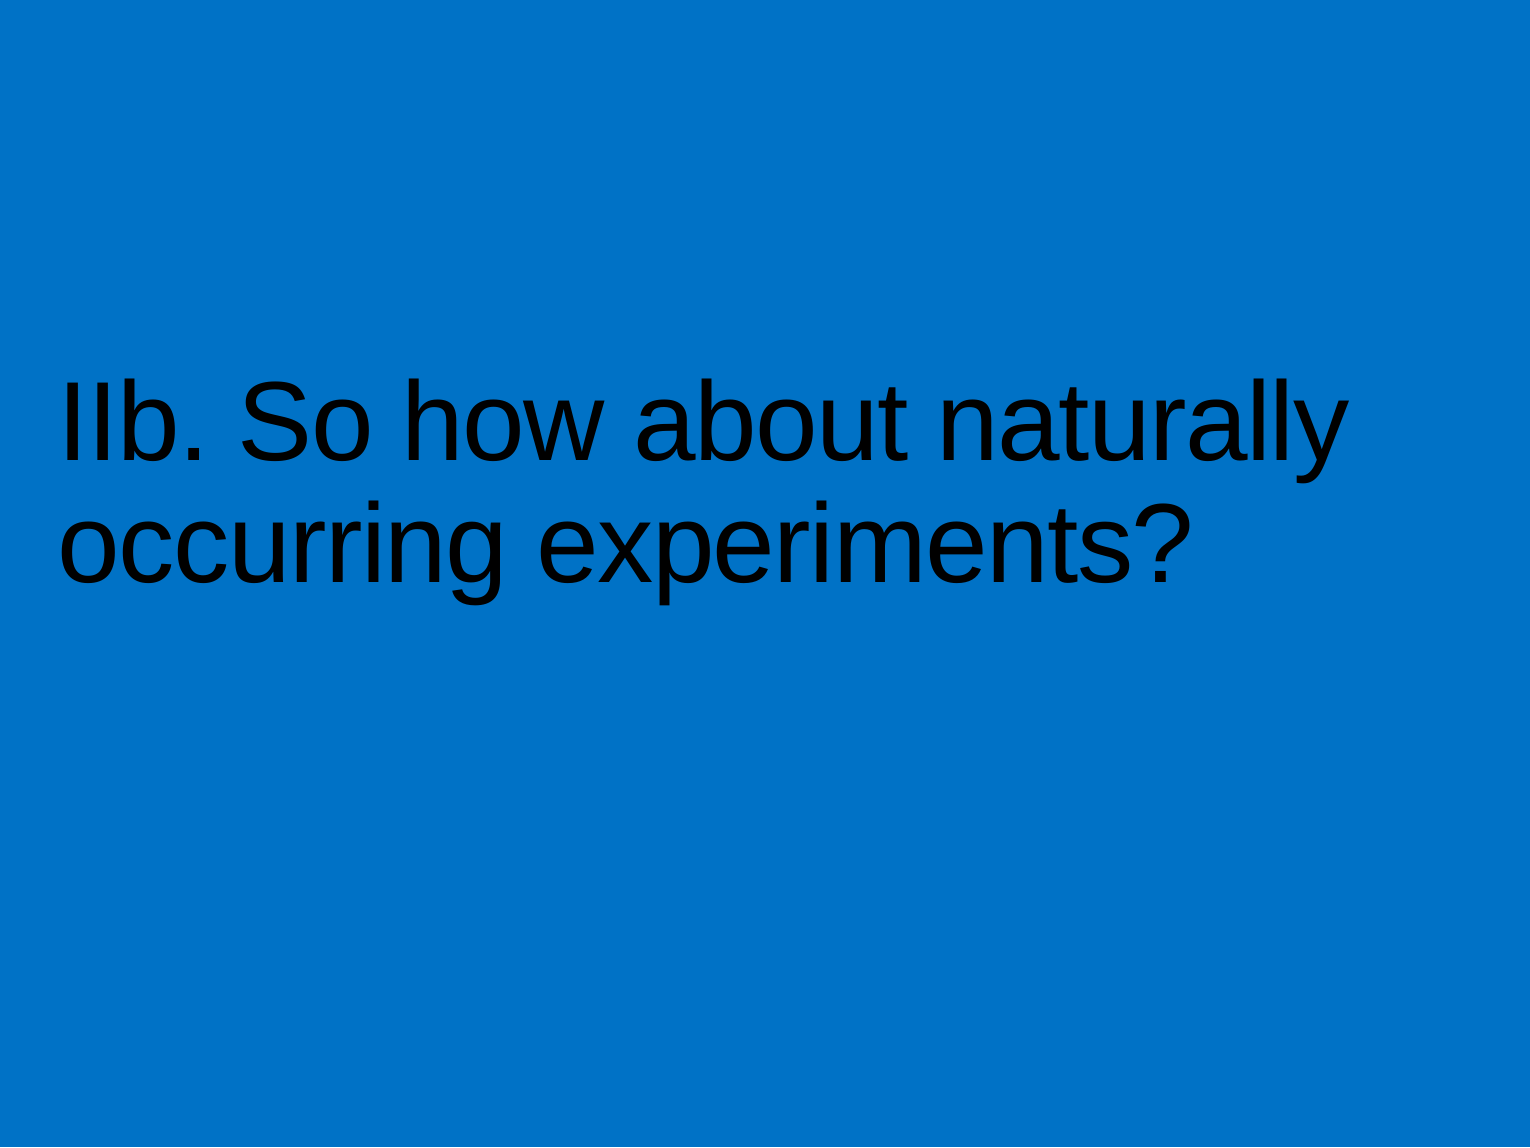

# IIb. So how about naturally occurring experiments?
40